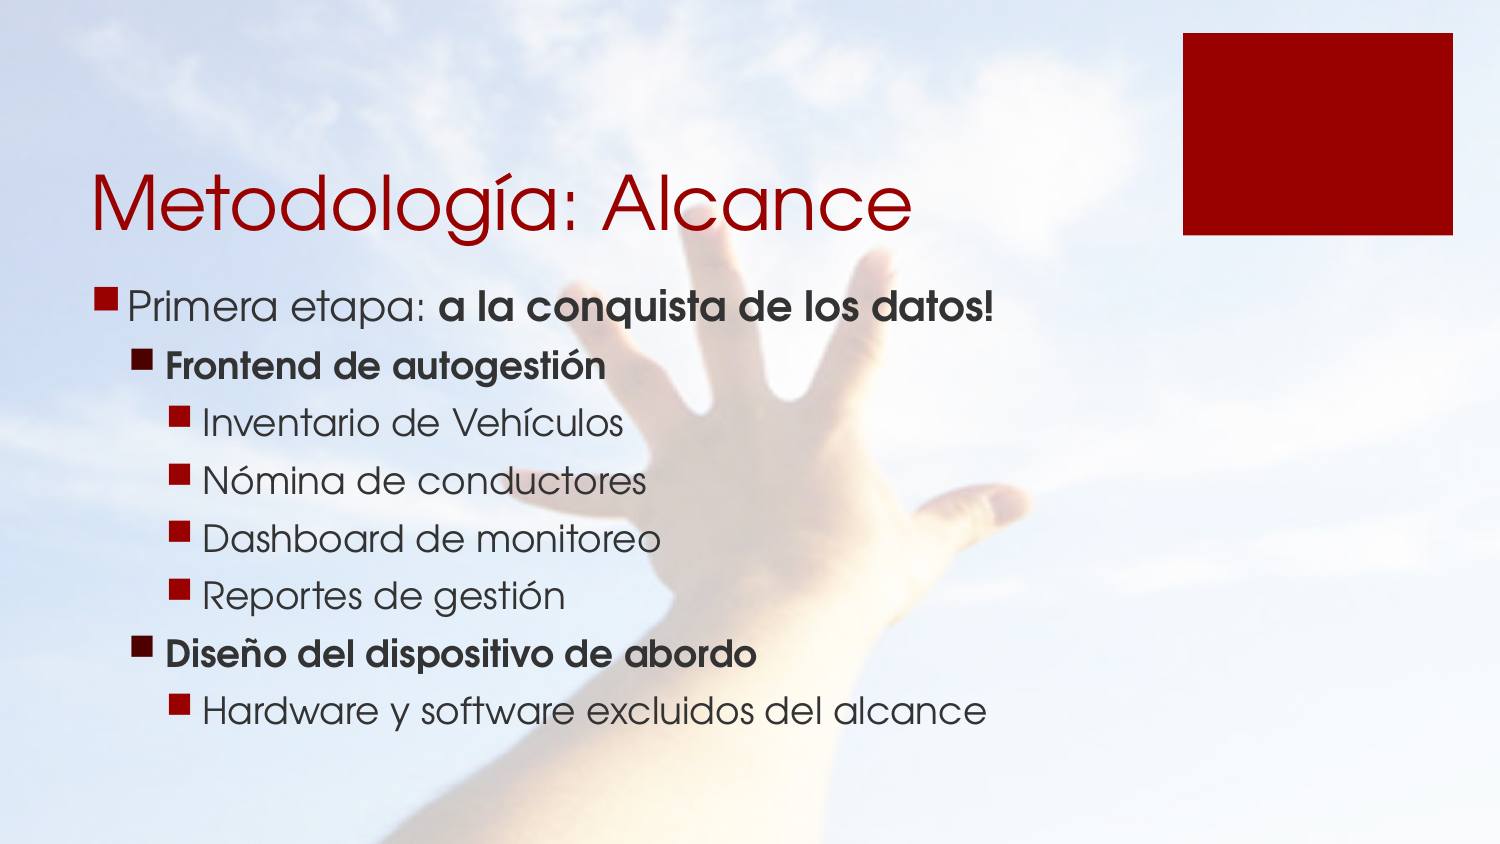

# Metodología: Alcance
Primera etapa: a la conquista de los datos!
Frontend de autogestión
Inventario de Vehículos
Nómina de conductores
Dashboard de monitoreo
Reportes de gestión
Diseño del dispositivo de abordo
Hardware y software excluidos del alcance